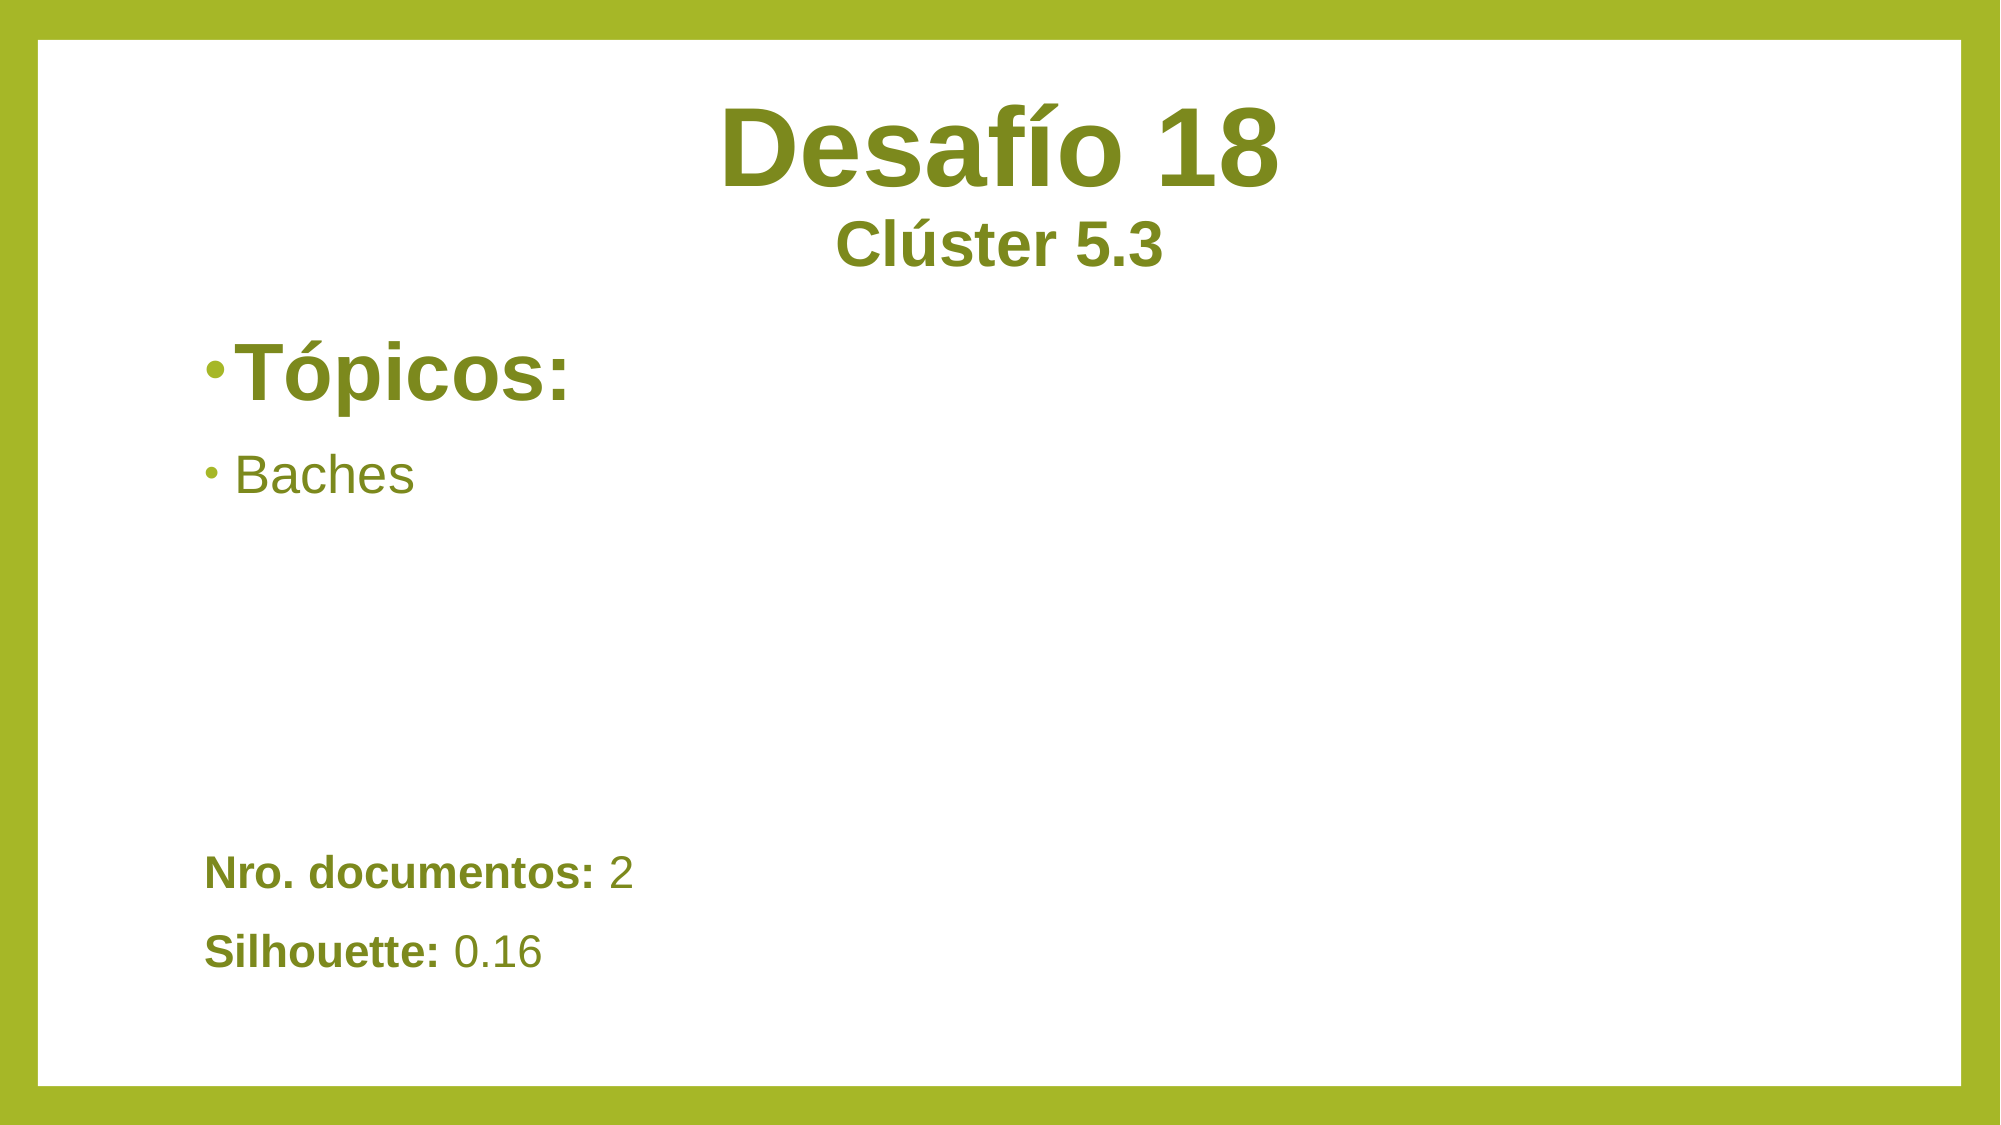

# Desafío 18 Clúster 5.3
Tópicos:
Baches

Nro. documentos: 2
Silhouette: 0.16